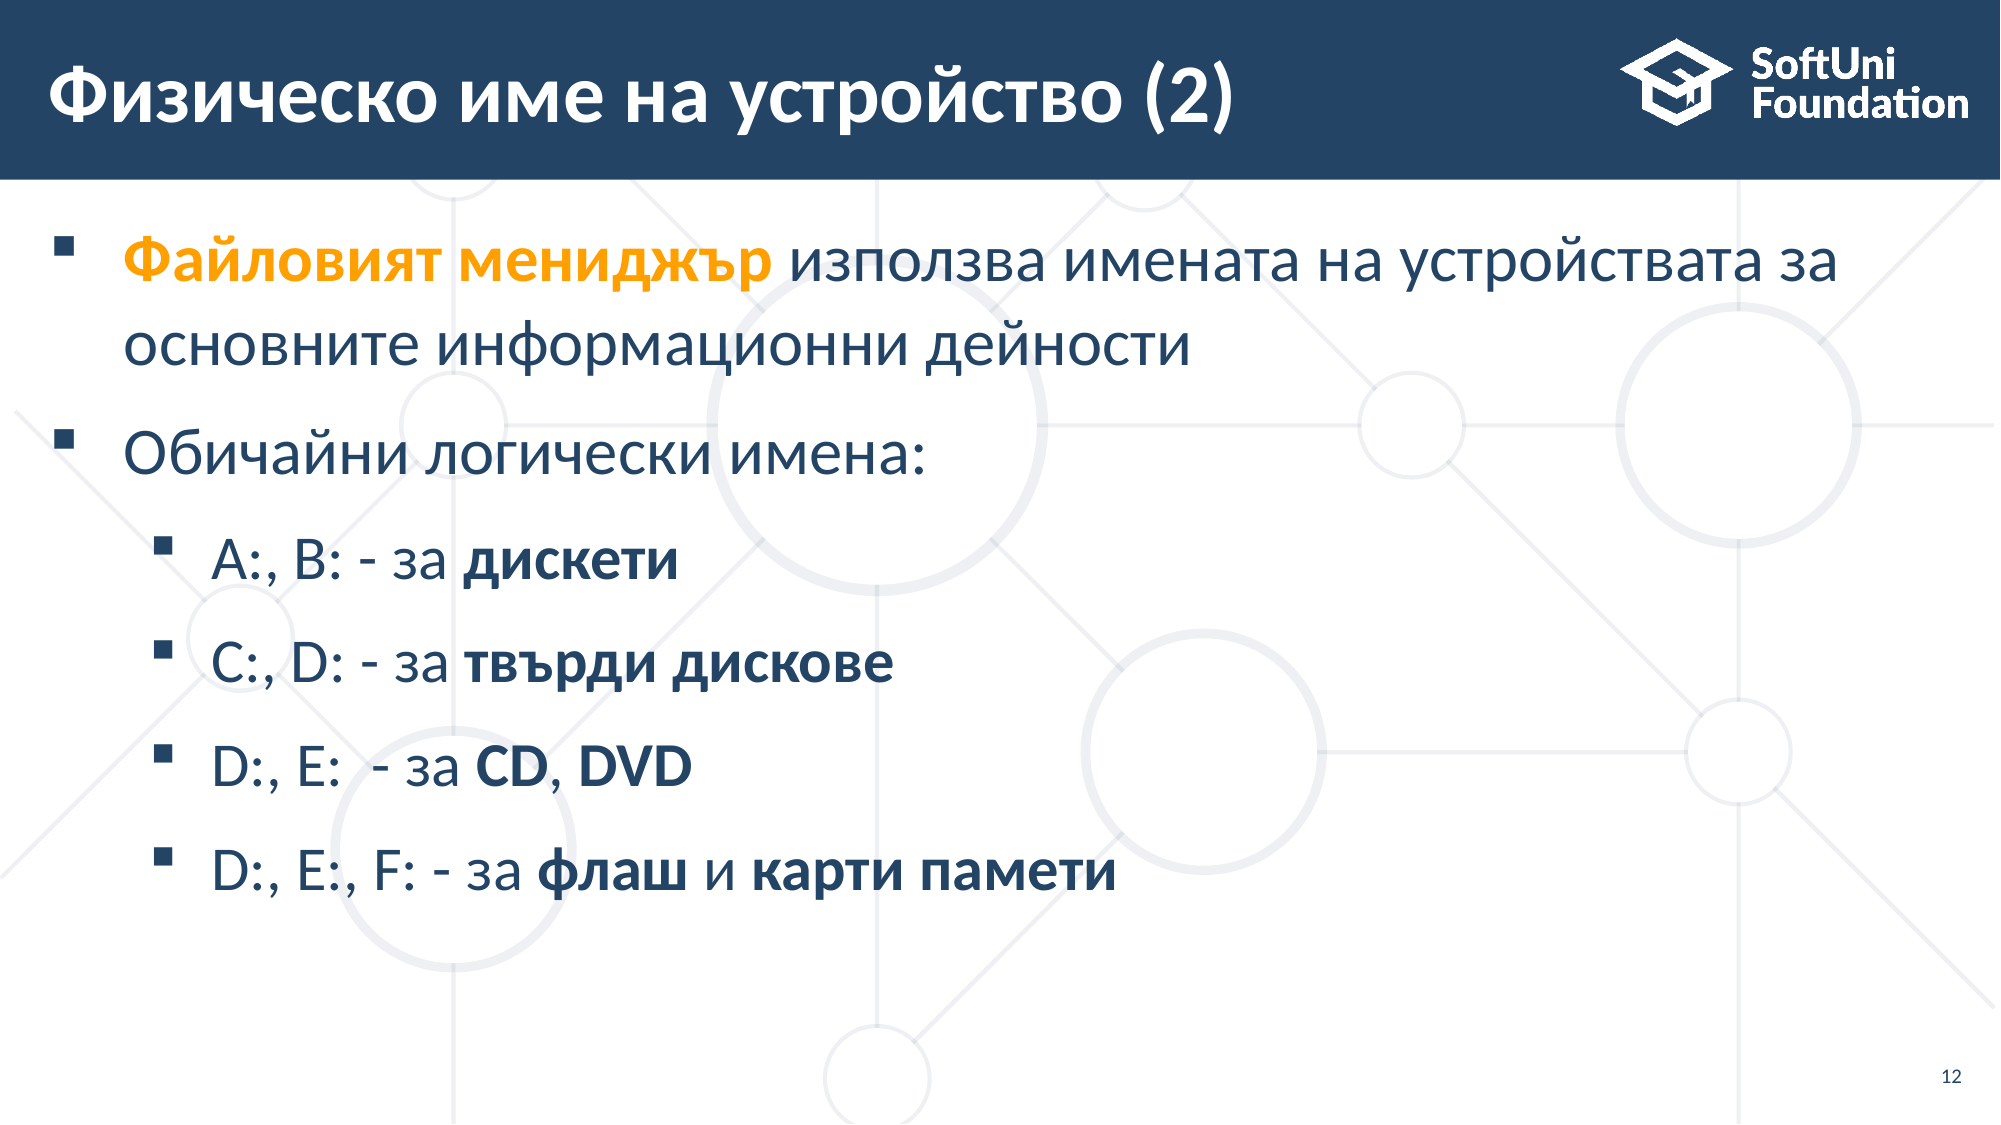

# Физическо име на устройство (2)
Файловият мениджър използва имената на устройствата за основните информационни дейности
Обичайни логически имена:
A:, B: - за дискети
C:, D: - за твърди дискове
D:, E:  - за CD, DVD
D:, E:, F: - за флаш и карти памети
12